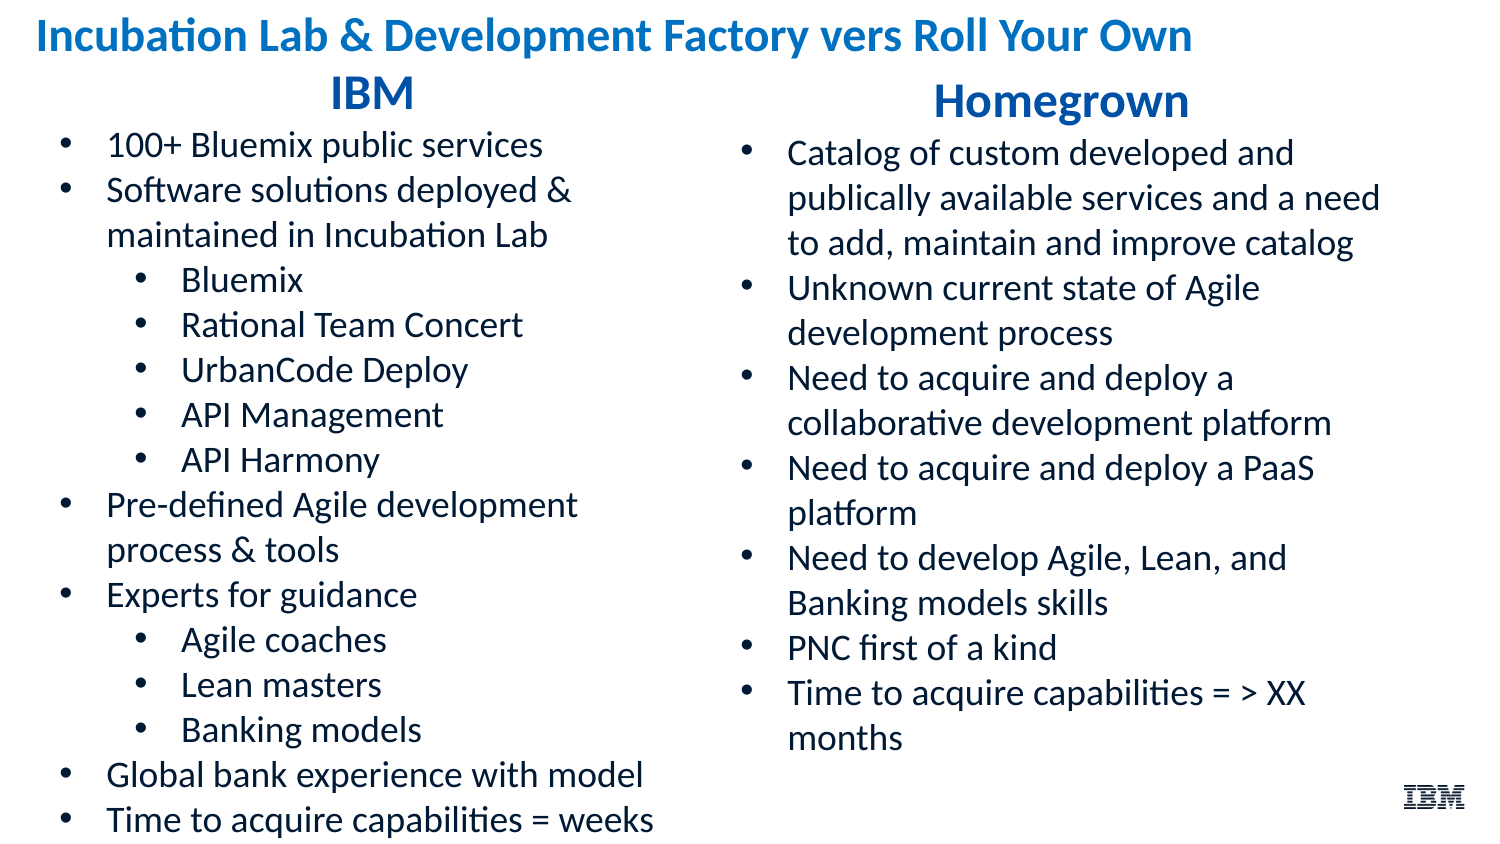

Incubation Lab & Development Factory vers Roll Your Own
IBM
100+ Bluemix public services
Software solutions deployed & maintained in Incubation Lab
Bluemix
Rational Team Concert
UrbanCode Deploy
API Management
API Harmony
Pre-defined Agile development process & tools
Experts for guidance
Agile coaches
Lean masters
Banking models
Global bank experience with model
Time to acquire capabilities = weeks

Homegrown
Catalog of custom developed and publically available services and a need to add, maintain and improve catalog
Unknown current state of Agile development process
Need to acquire and deploy a collaborative development platform
Need to acquire and deploy a PaaS platform
Need to develop Agile, Lean, and Banking models skills
PNC first of a kind
Time to acquire capabilities = > XX months